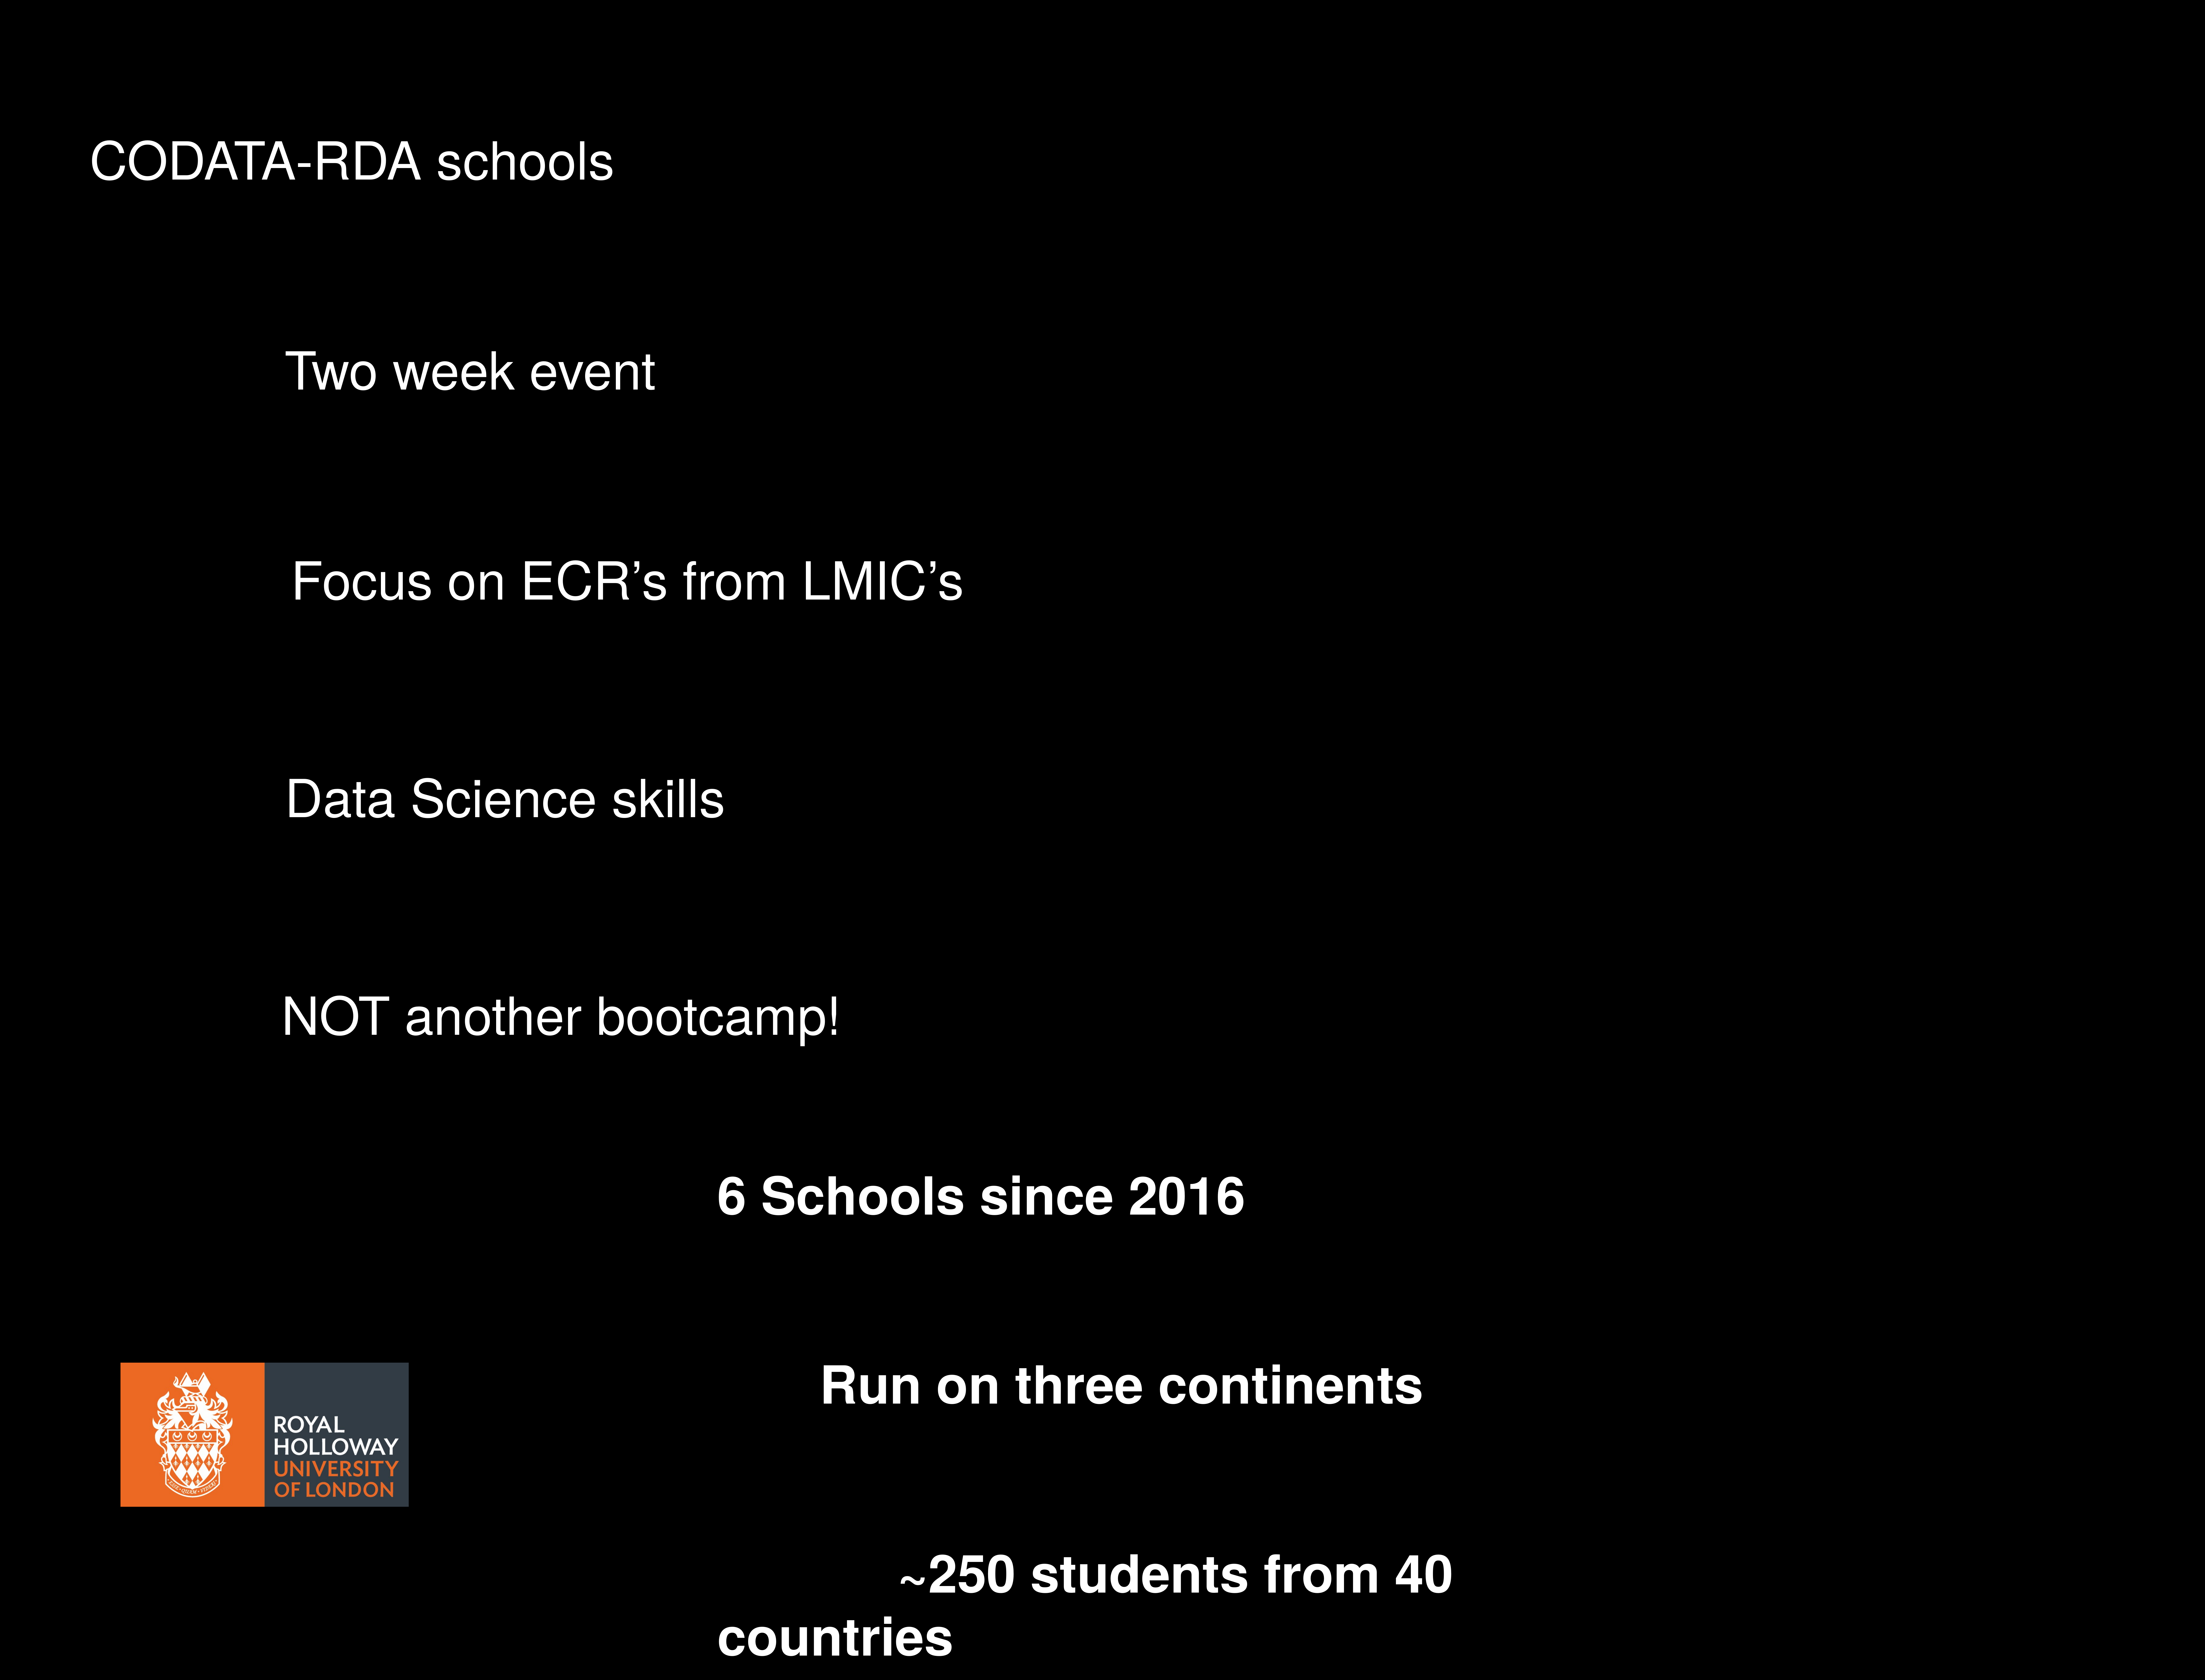

CODATA-RDA schools
Two week event
Focus on ECR’s from LMIC’s
Data Science skills
NOT another bootcamp!
6 Schools since 2016

     Run on three continents

         ~250 students from 40 countries